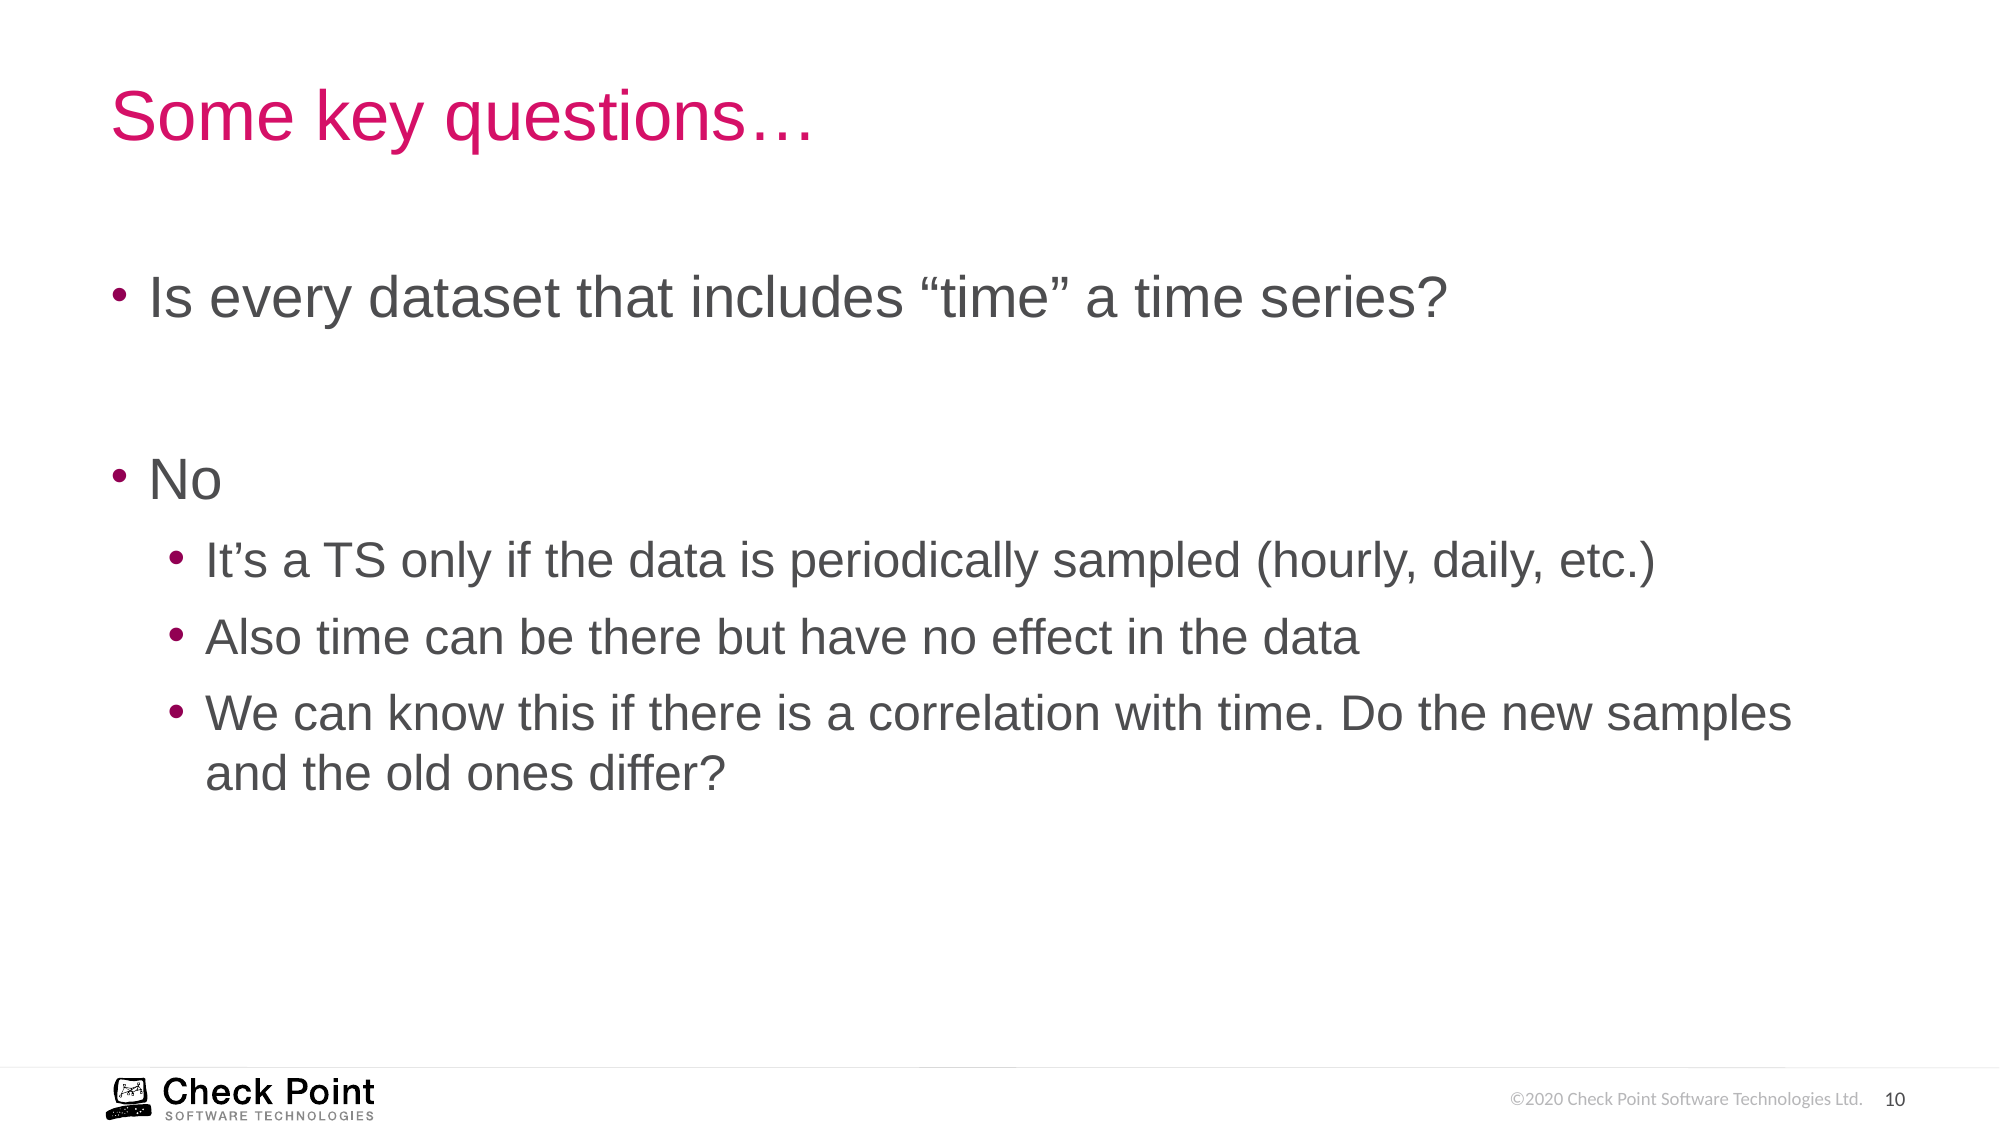

# Some key questions…
Is every dataset that includes “time” a time series?

No
It’s a TS only if the data is periodically sampled (hourly, daily, etc.)
Also time can be there but have no effect in the data
We can know this if there is a correlation with time. Do the new samples and the old ones differ?